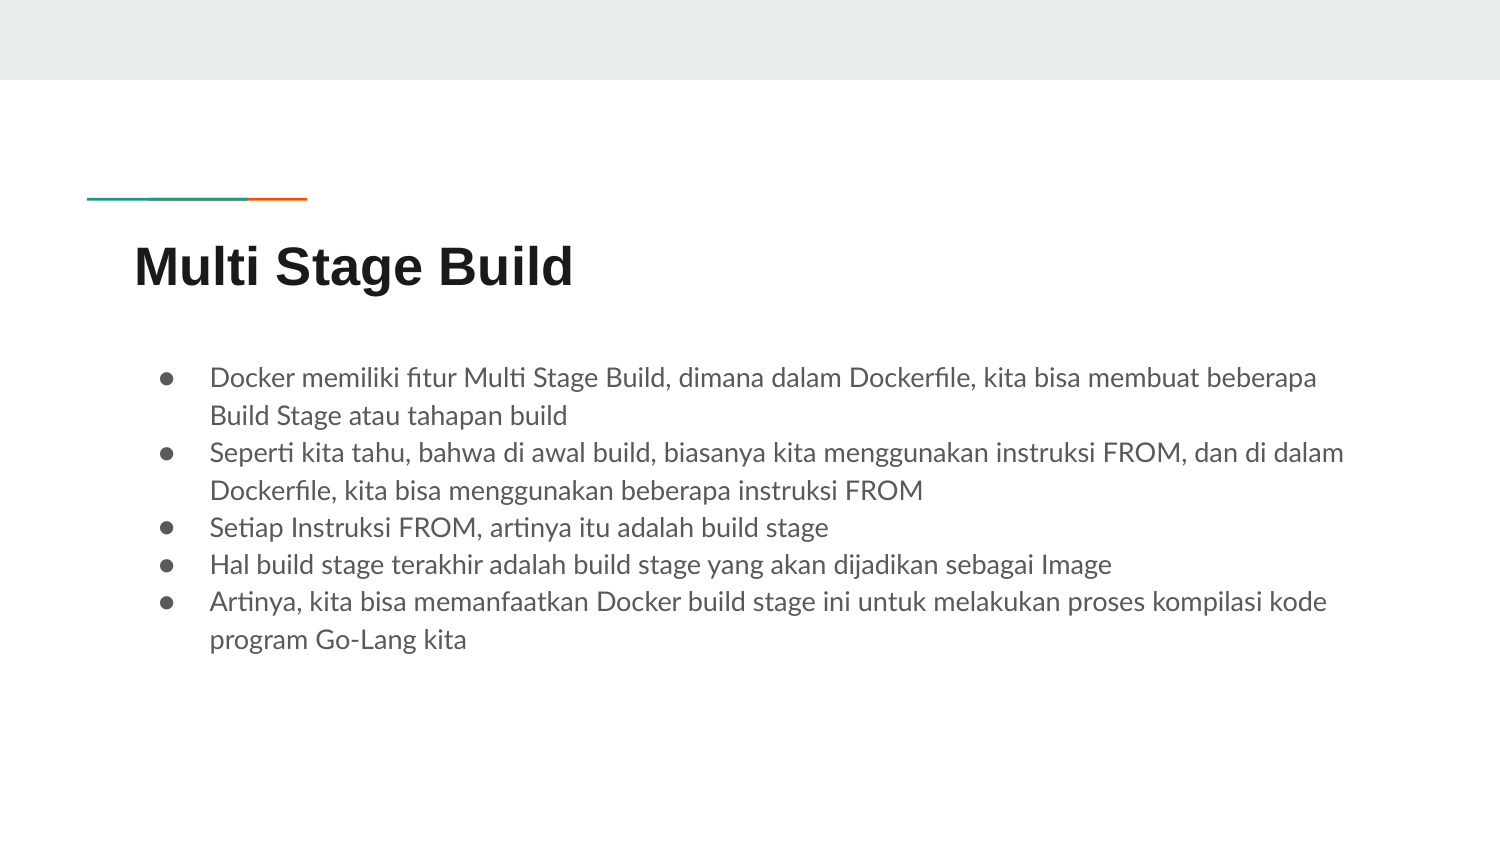

# Multi Stage Build
Docker memiliki fitur Multi Stage Build, dimana dalam Dockerfile, kita bisa membuat beberapa Build Stage atau tahapan build
Seperti kita tahu, bahwa di awal build, biasanya kita menggunakan instruksi FROM, dan di dalam Dockerfile, kita bisa menggunakan beberapa instruksi FROM
Setiap Instruksi FROM, artinya itu adalah build stage
Hal build stage terakhir adalah build stage yang akan dijadikan sebagai Image
Artinya, kita bisa memanfaatkan Docker build stage ini untuk melakukan proses kompilasi kode program Go-Lang kita